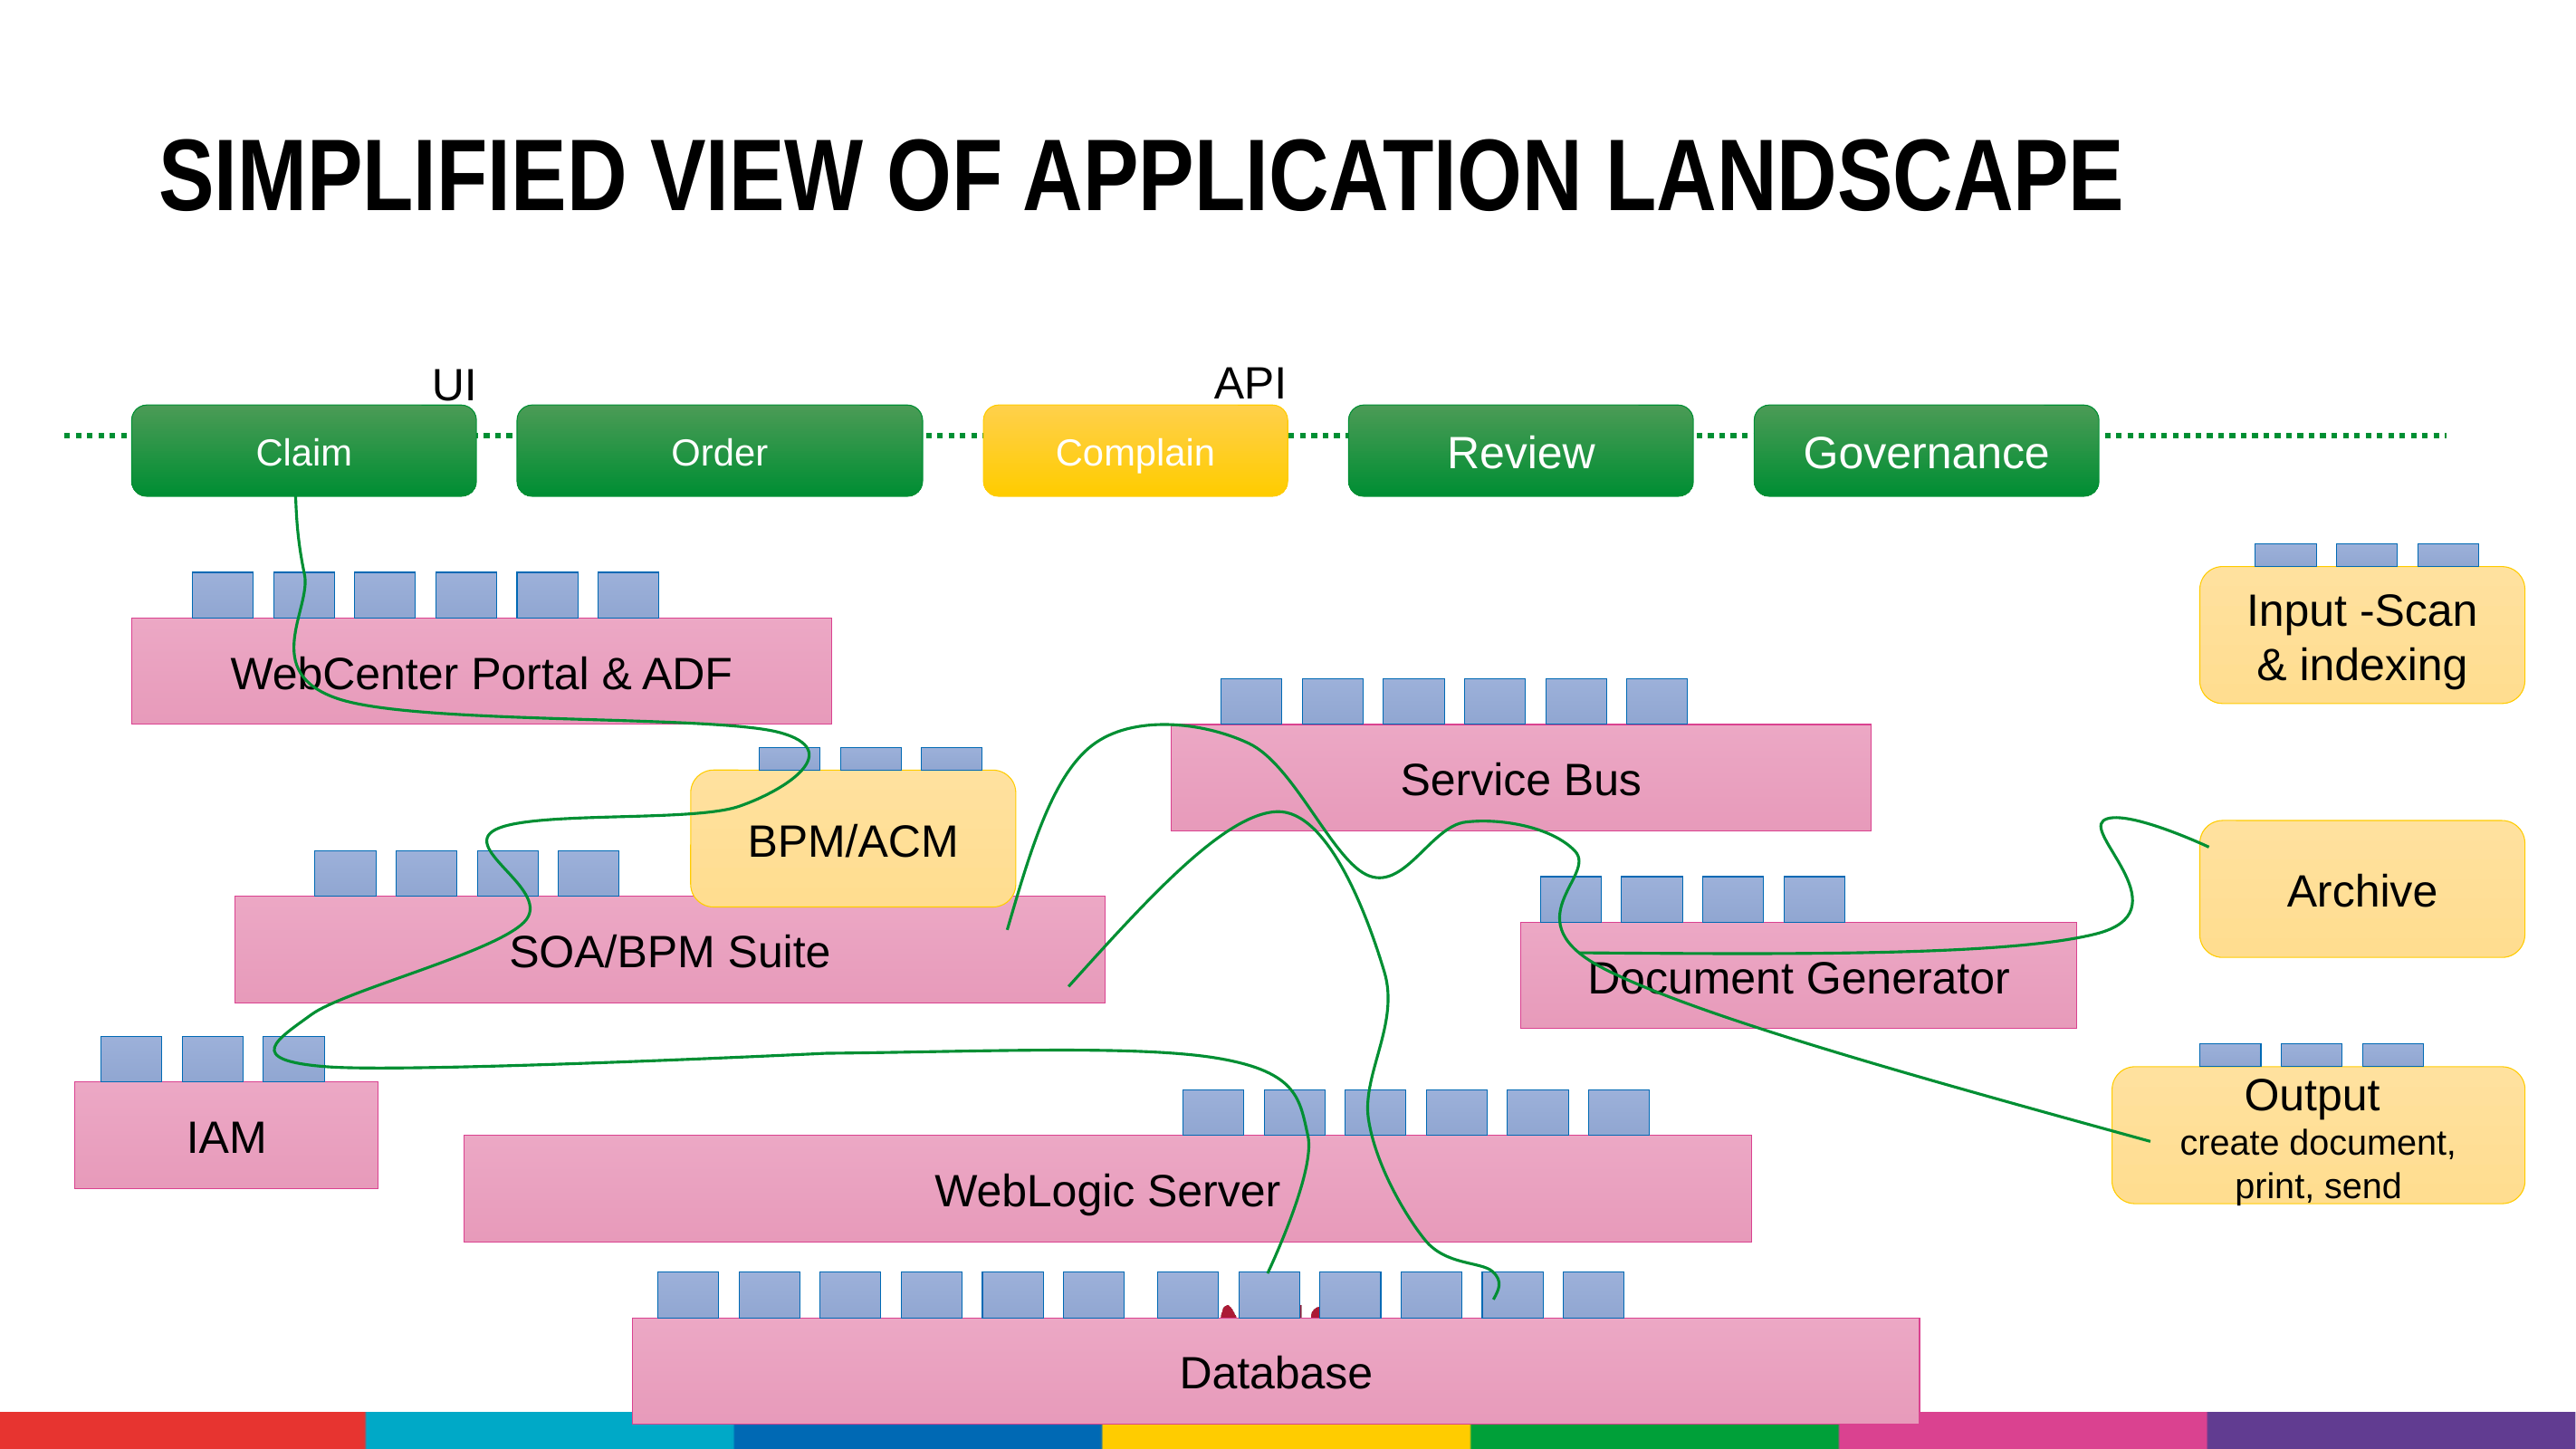

# Simplified view of application landscape
API
UI
Claim
Order
Complain
Review
Governance

Input -Scan & indexing

WebCenter Portal & ADF

Service Bus

BPM/ACM

Archive

SOA/BPM Suite
Document Generator

Output
create document, print, send
IAM

WebLogic Server

Database